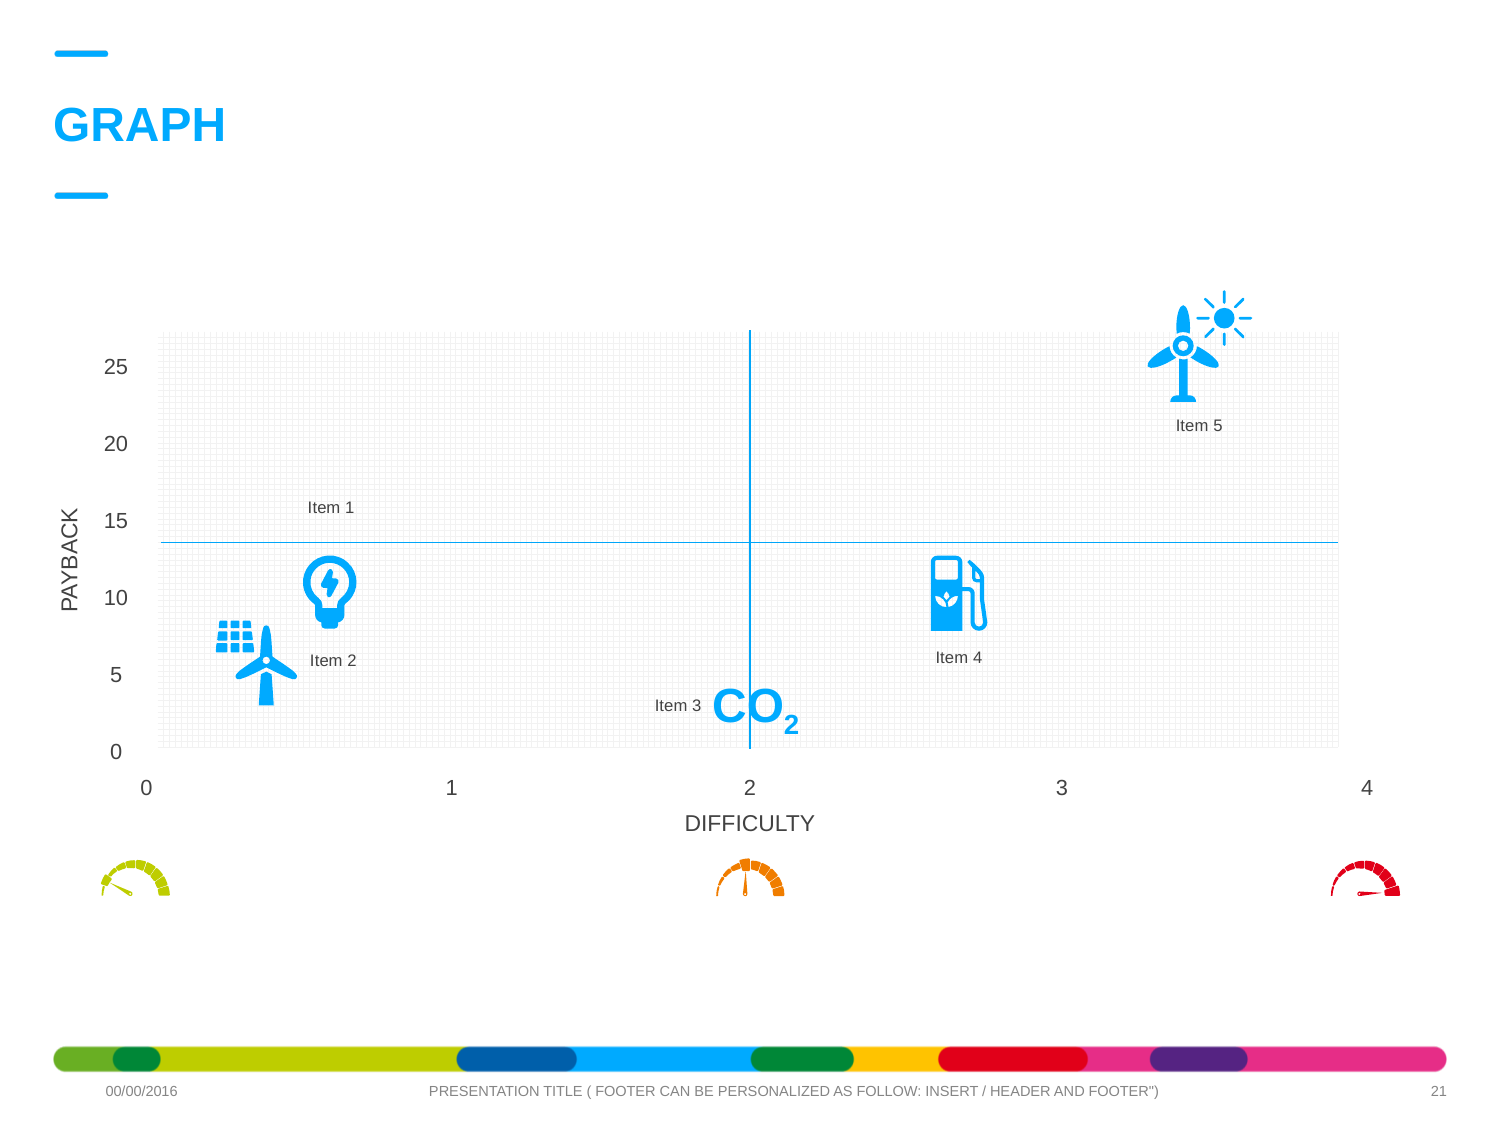

# GRAPH

25
Item 5
20
Item 1
15
PAYBACK

10

Item 4
Item 2
5
CO2
Item 3
0
0
1
2
3
4
DIFFICULTY

21
00/00/2016
PRESENTATION TITLE ( FOOTER CAN BE PERSONALIZED AS FOLLOW: INSERT / HEADER AND FOOTER")